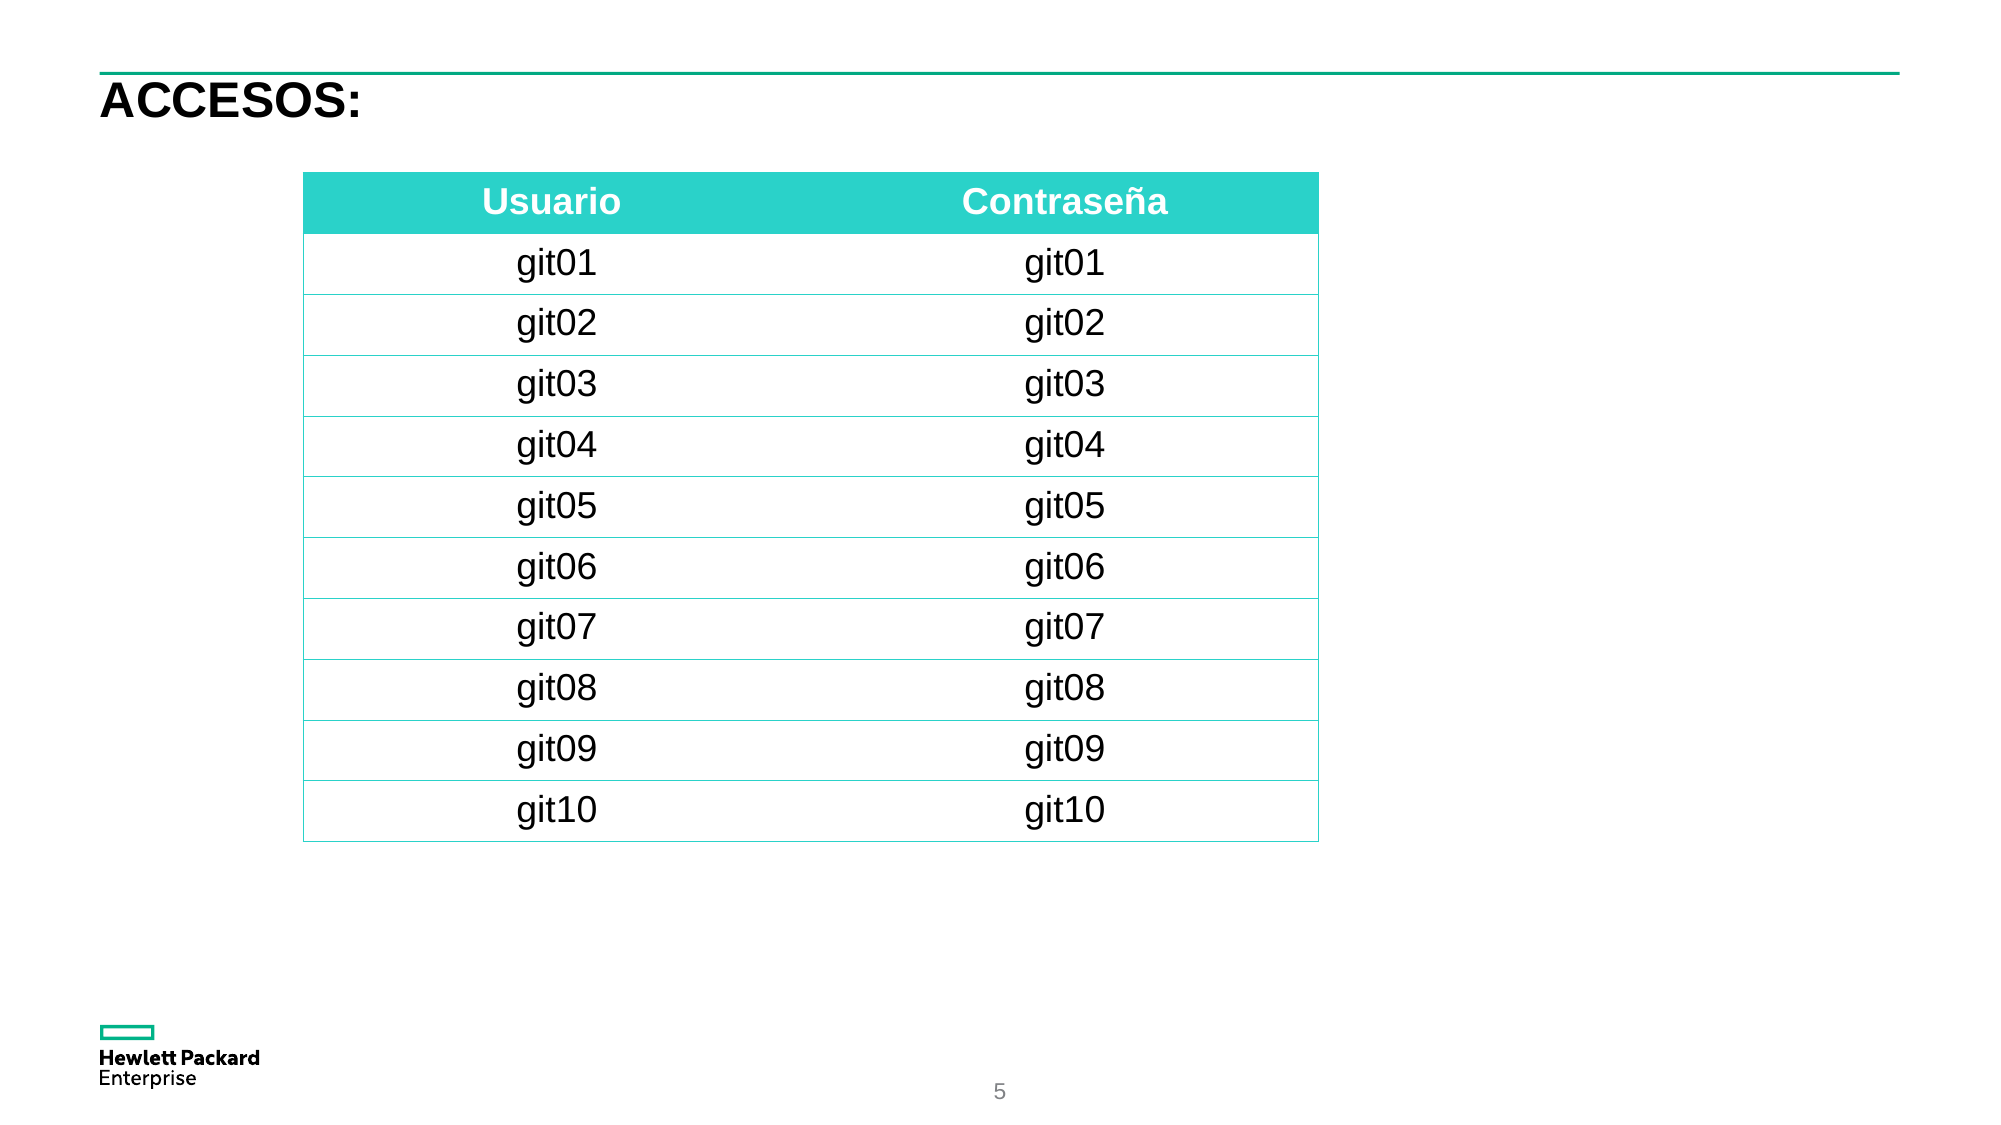

# ACCESOS:
| Usuario | Contraseña |
| --- | --- |
| git01 | git01 |
| git02 | git02 |
| git03 | git03 |
| git04 | git04 |
| git05 | git05 |
| git06 | git06 |
| git07 | git07 |
| git08 | git08 |
| git09 | git09 |
| git10 | git10 |
5